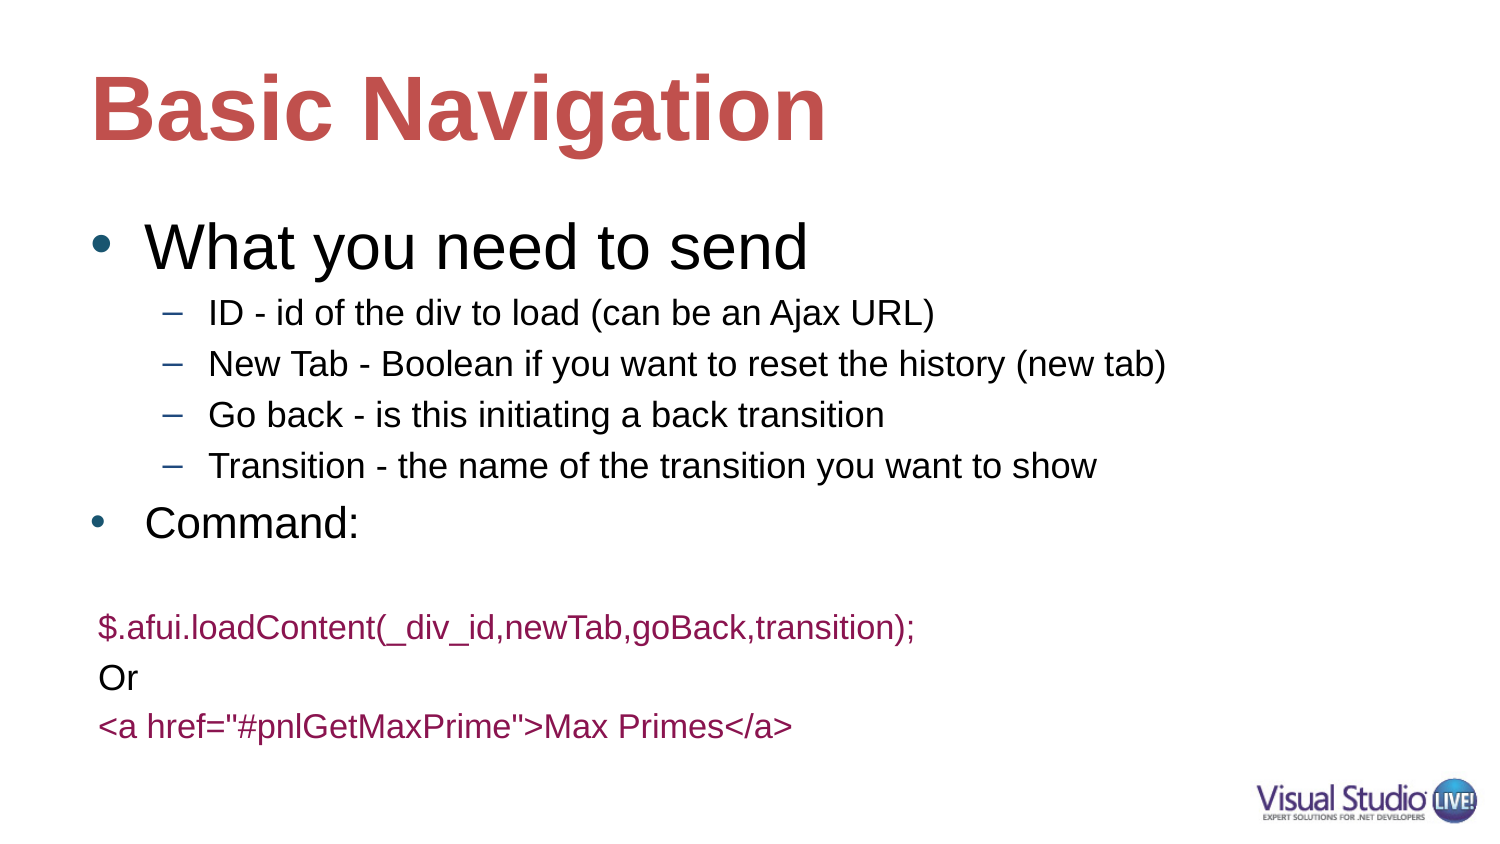

# Basic Navigation
What you need to send
ID - id of the div to load (can be an Ajax URL)
New Tab - Boolean if you want to reset the history (new tab)
Go back - is this initiating a back transition
Transition - the name of the transition you want to show
Command:

$.afui.loadContent(_div_id,newTab,goBack,transition);
Or
<a href="#pnlGetMaxPrime">Max Primes</a>